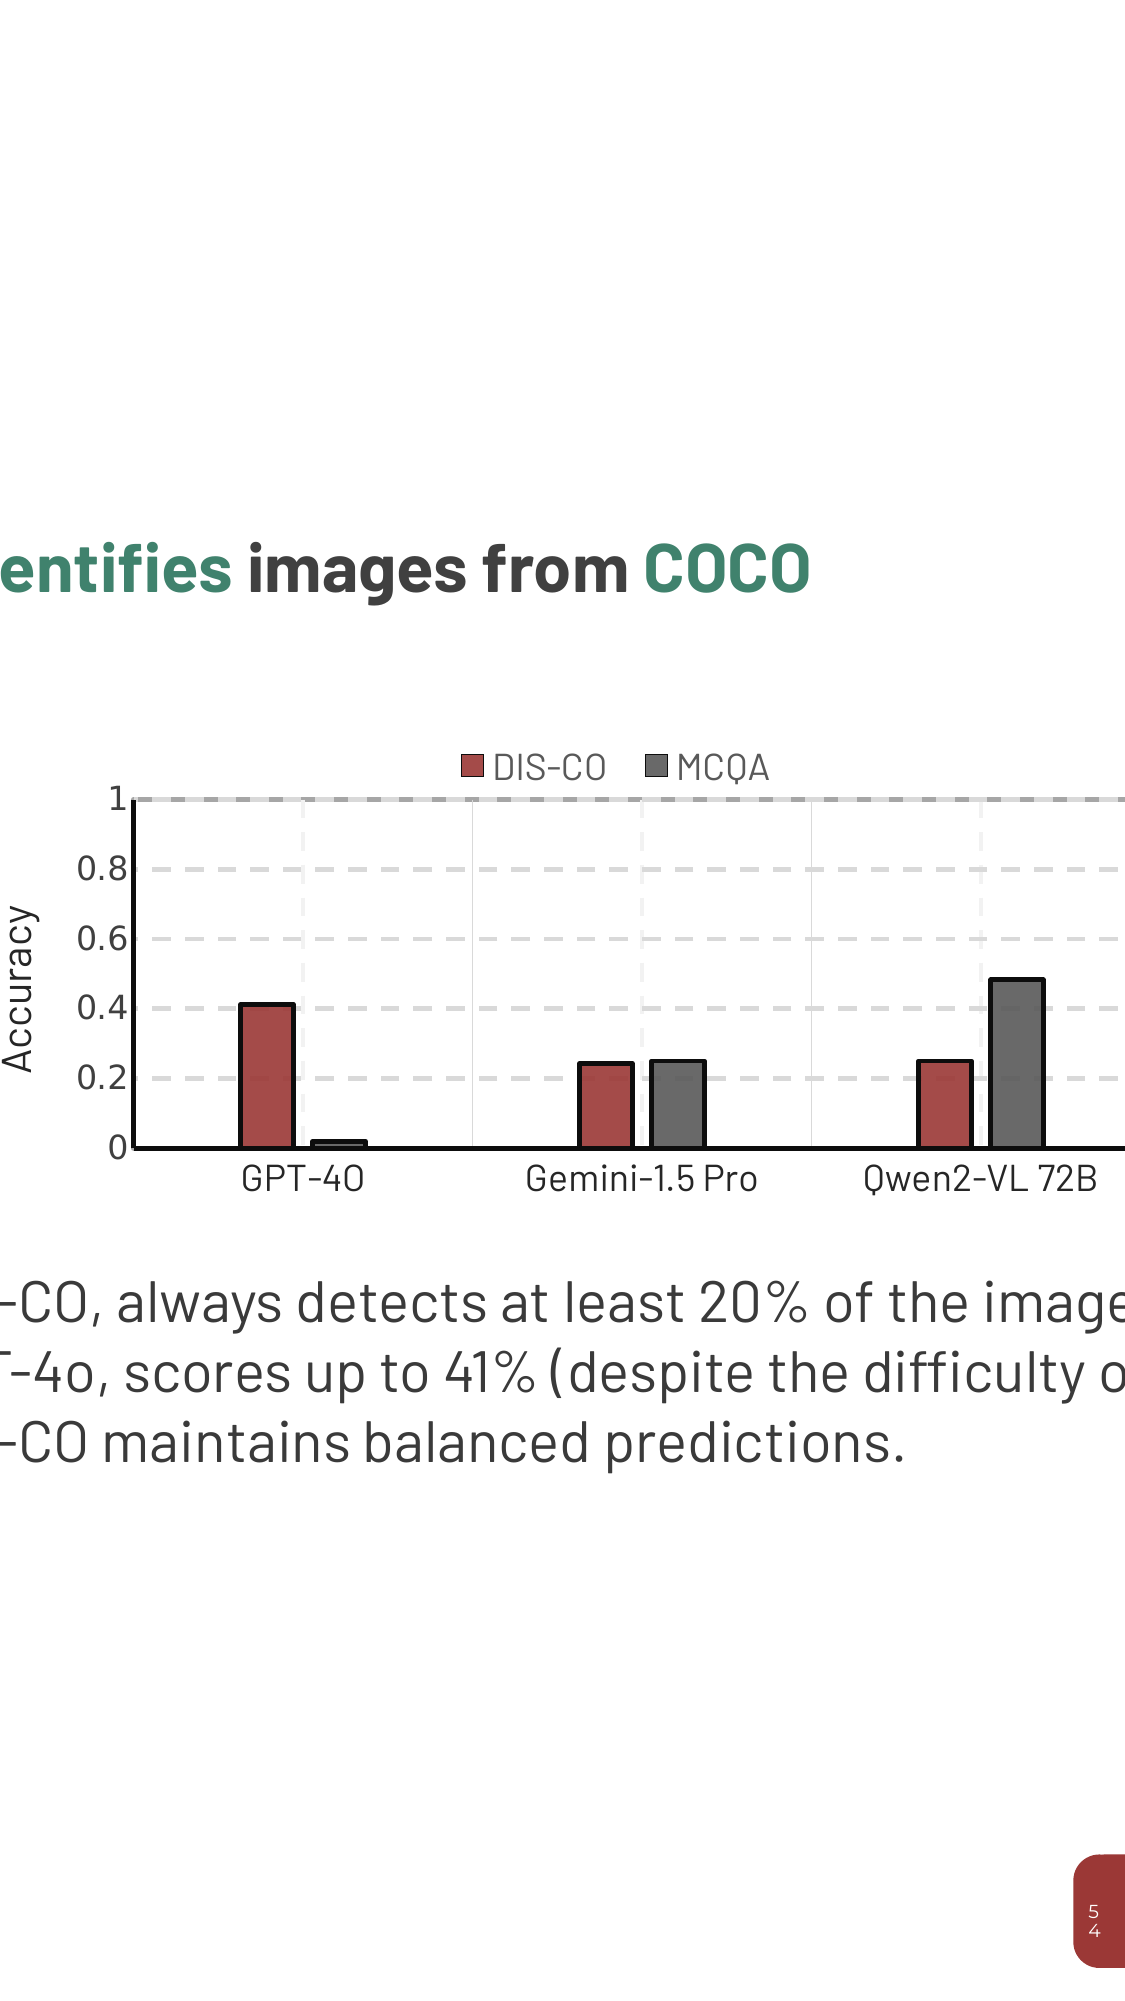

# DIS-CO identifies images from COCO

### Chart

| Category | DIS-CO | MCQA |
|---|---|---|
| GPT-4O | 0.413 | 0.02 |
| Gemini-1.5 Pro | 0.243 | 0.25 |
| Qwen2-VL 72B | 0.25 | 0.483 |
DIS-CO, always detects at least 20% of the images correctly.
GPT-4o, scores up to 41% (despite the difficulty of the task!)
DIS-CO maintains balanced predictions.
54